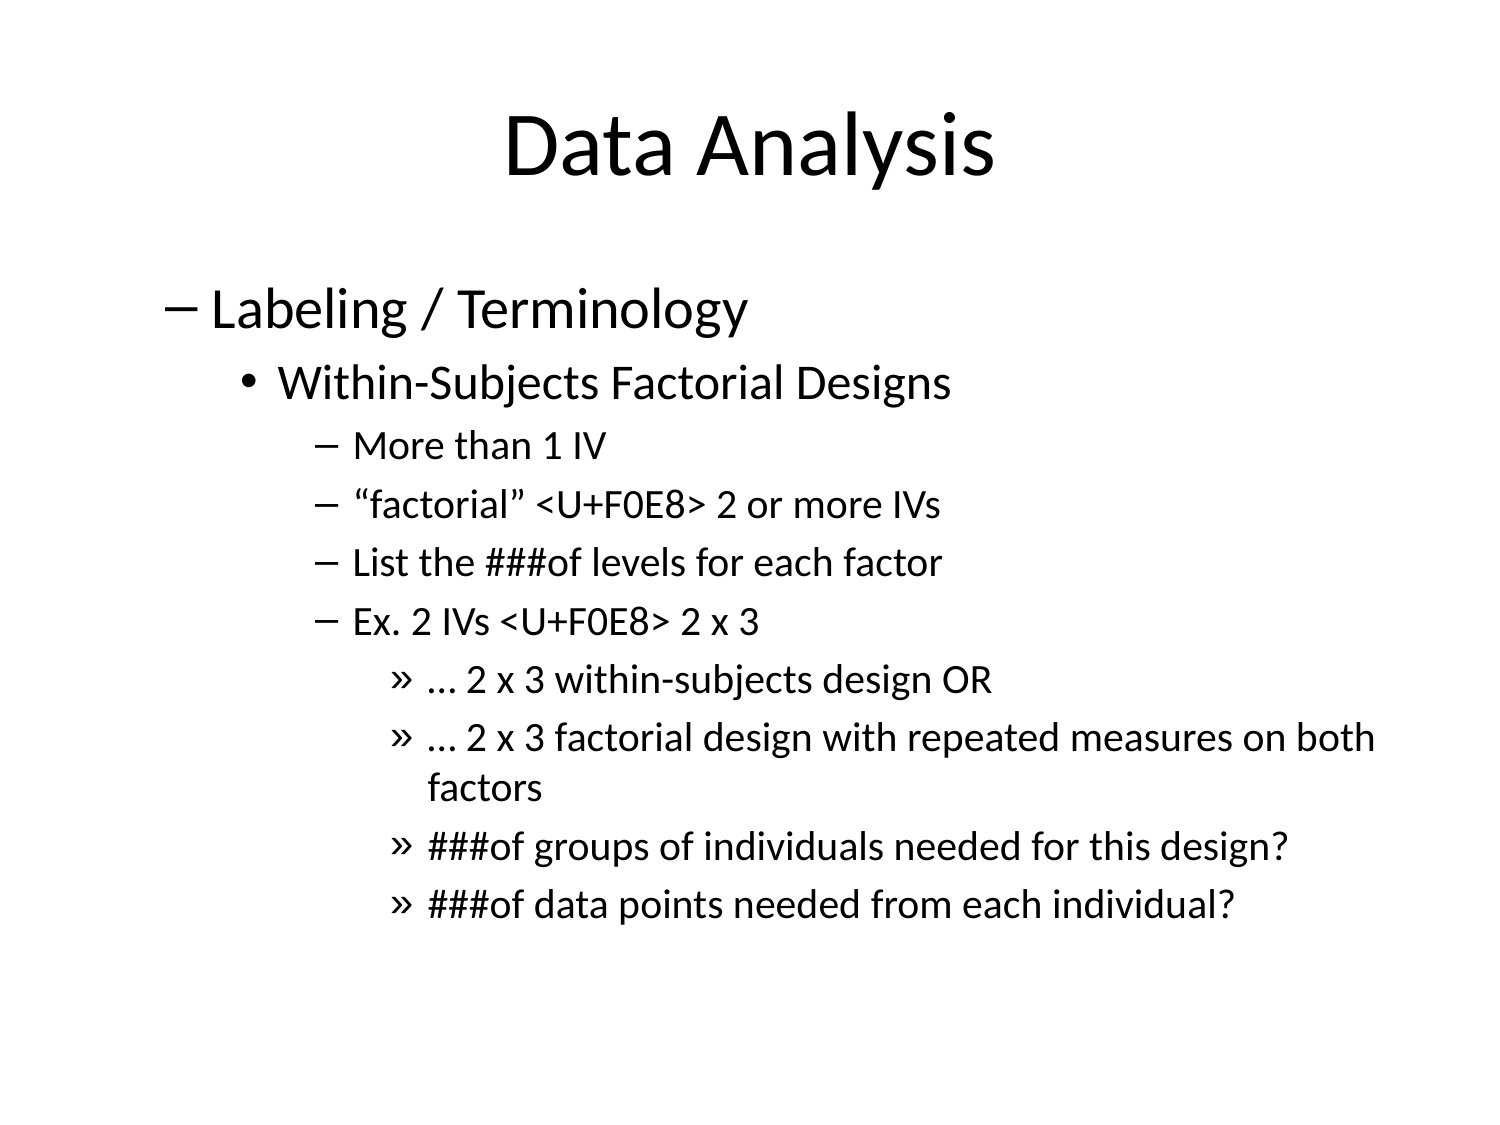

# Data Analysis
Labeling / Terminology
Within-Subjects Factorial Designs
More than 1 IV
“factorial” <U+F0E8> 2 or more IVs
List the ###of levels for each factor
Ex. 2 IVs <U+F0E8> 2 x 3
… 2 x 3 within-subjects design OR
… 2 x 3 factorial design with repeated measures on both factors
###of groups of individuals needed for this design?
###of data points needed from each individual?